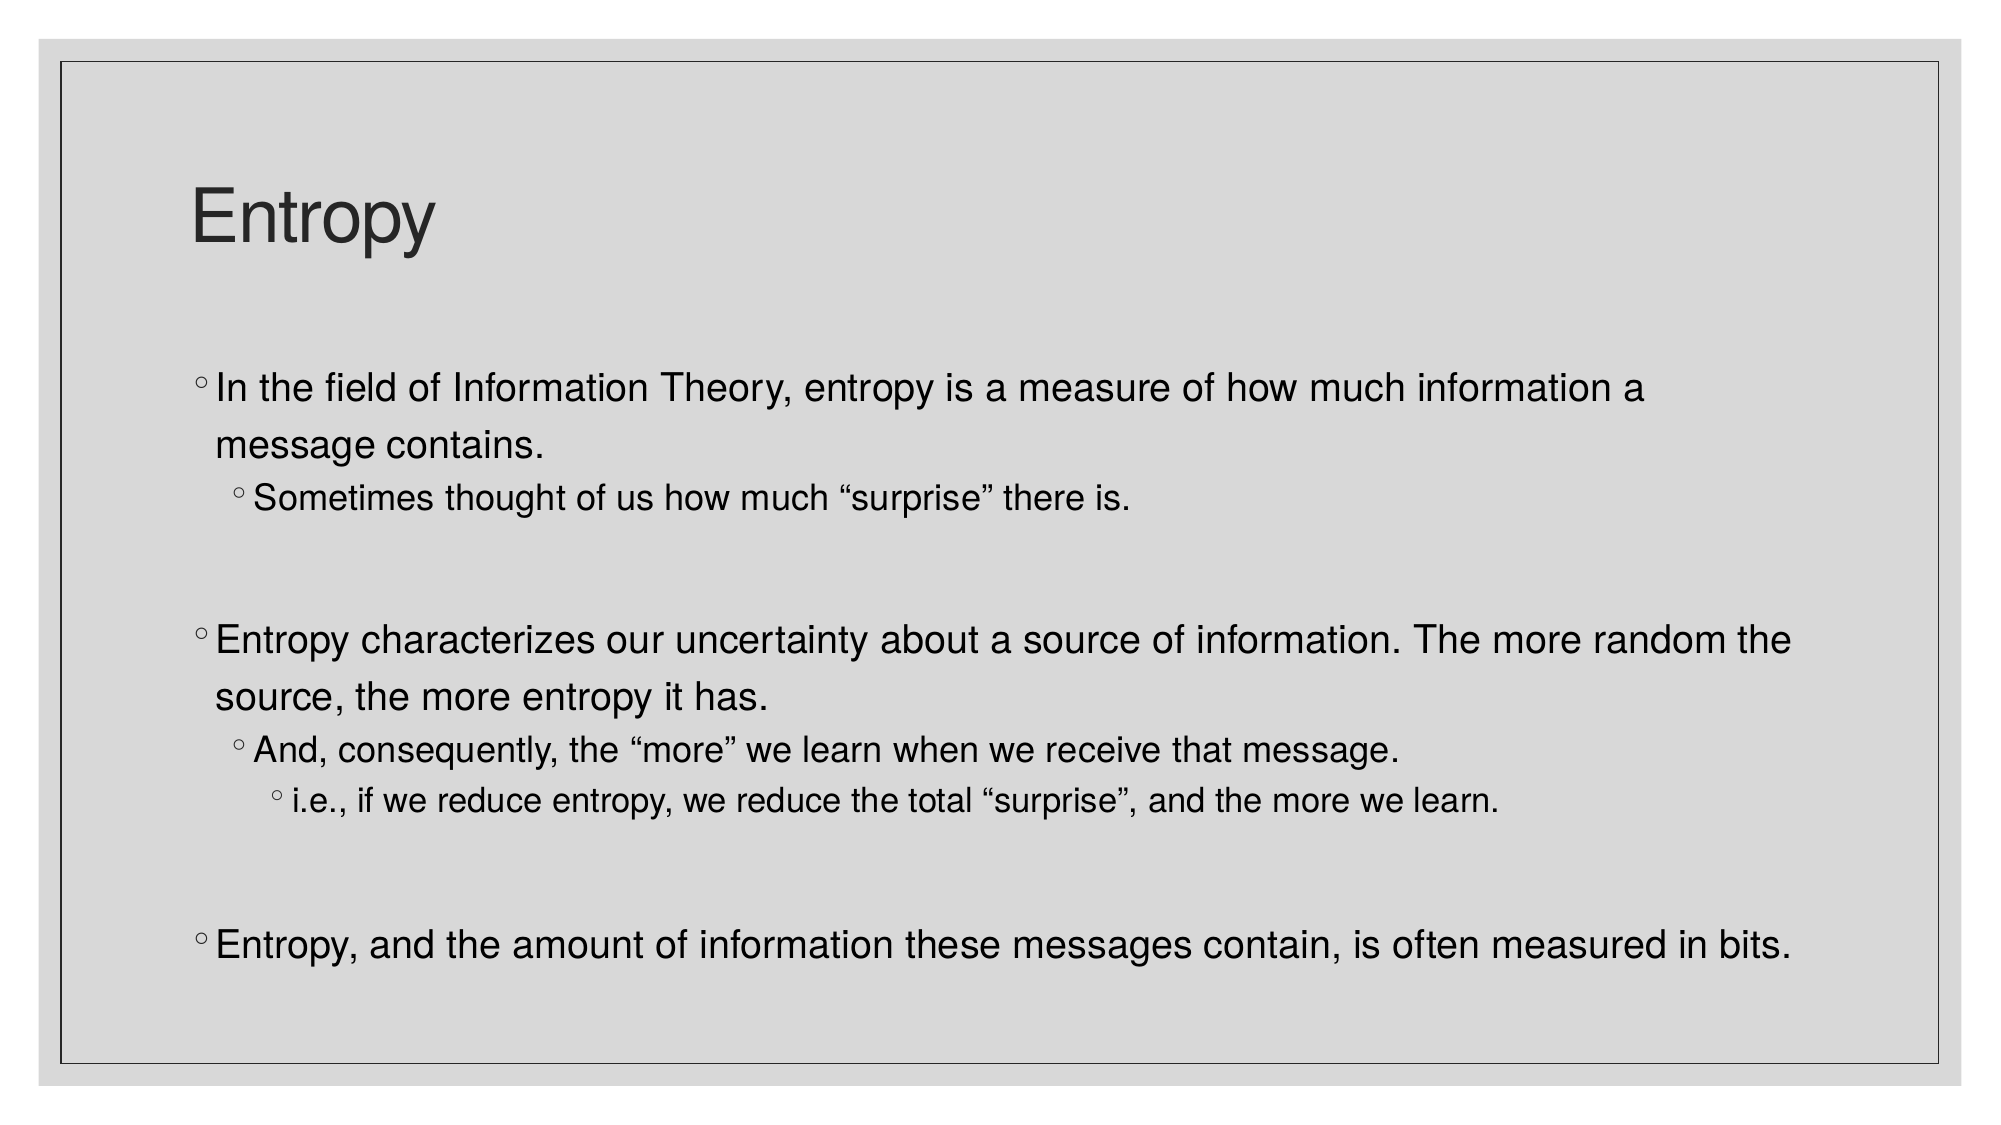

# Entropy
In the field of Information Theory, entropy is a measure of how much information a message contains.
Sometimes thought of us how much “surprise” there is.

Entropy characterizes our uncertainty about a source of information. The more random the source, the more entropy it has.
And, consequently, the “more” we learn when we receive that message.
i.e., if we reduce entropy, we reduce the total “surprise”, and the more we learn.

Entropy, and the amount of information these messages contain, is often measured in bits.